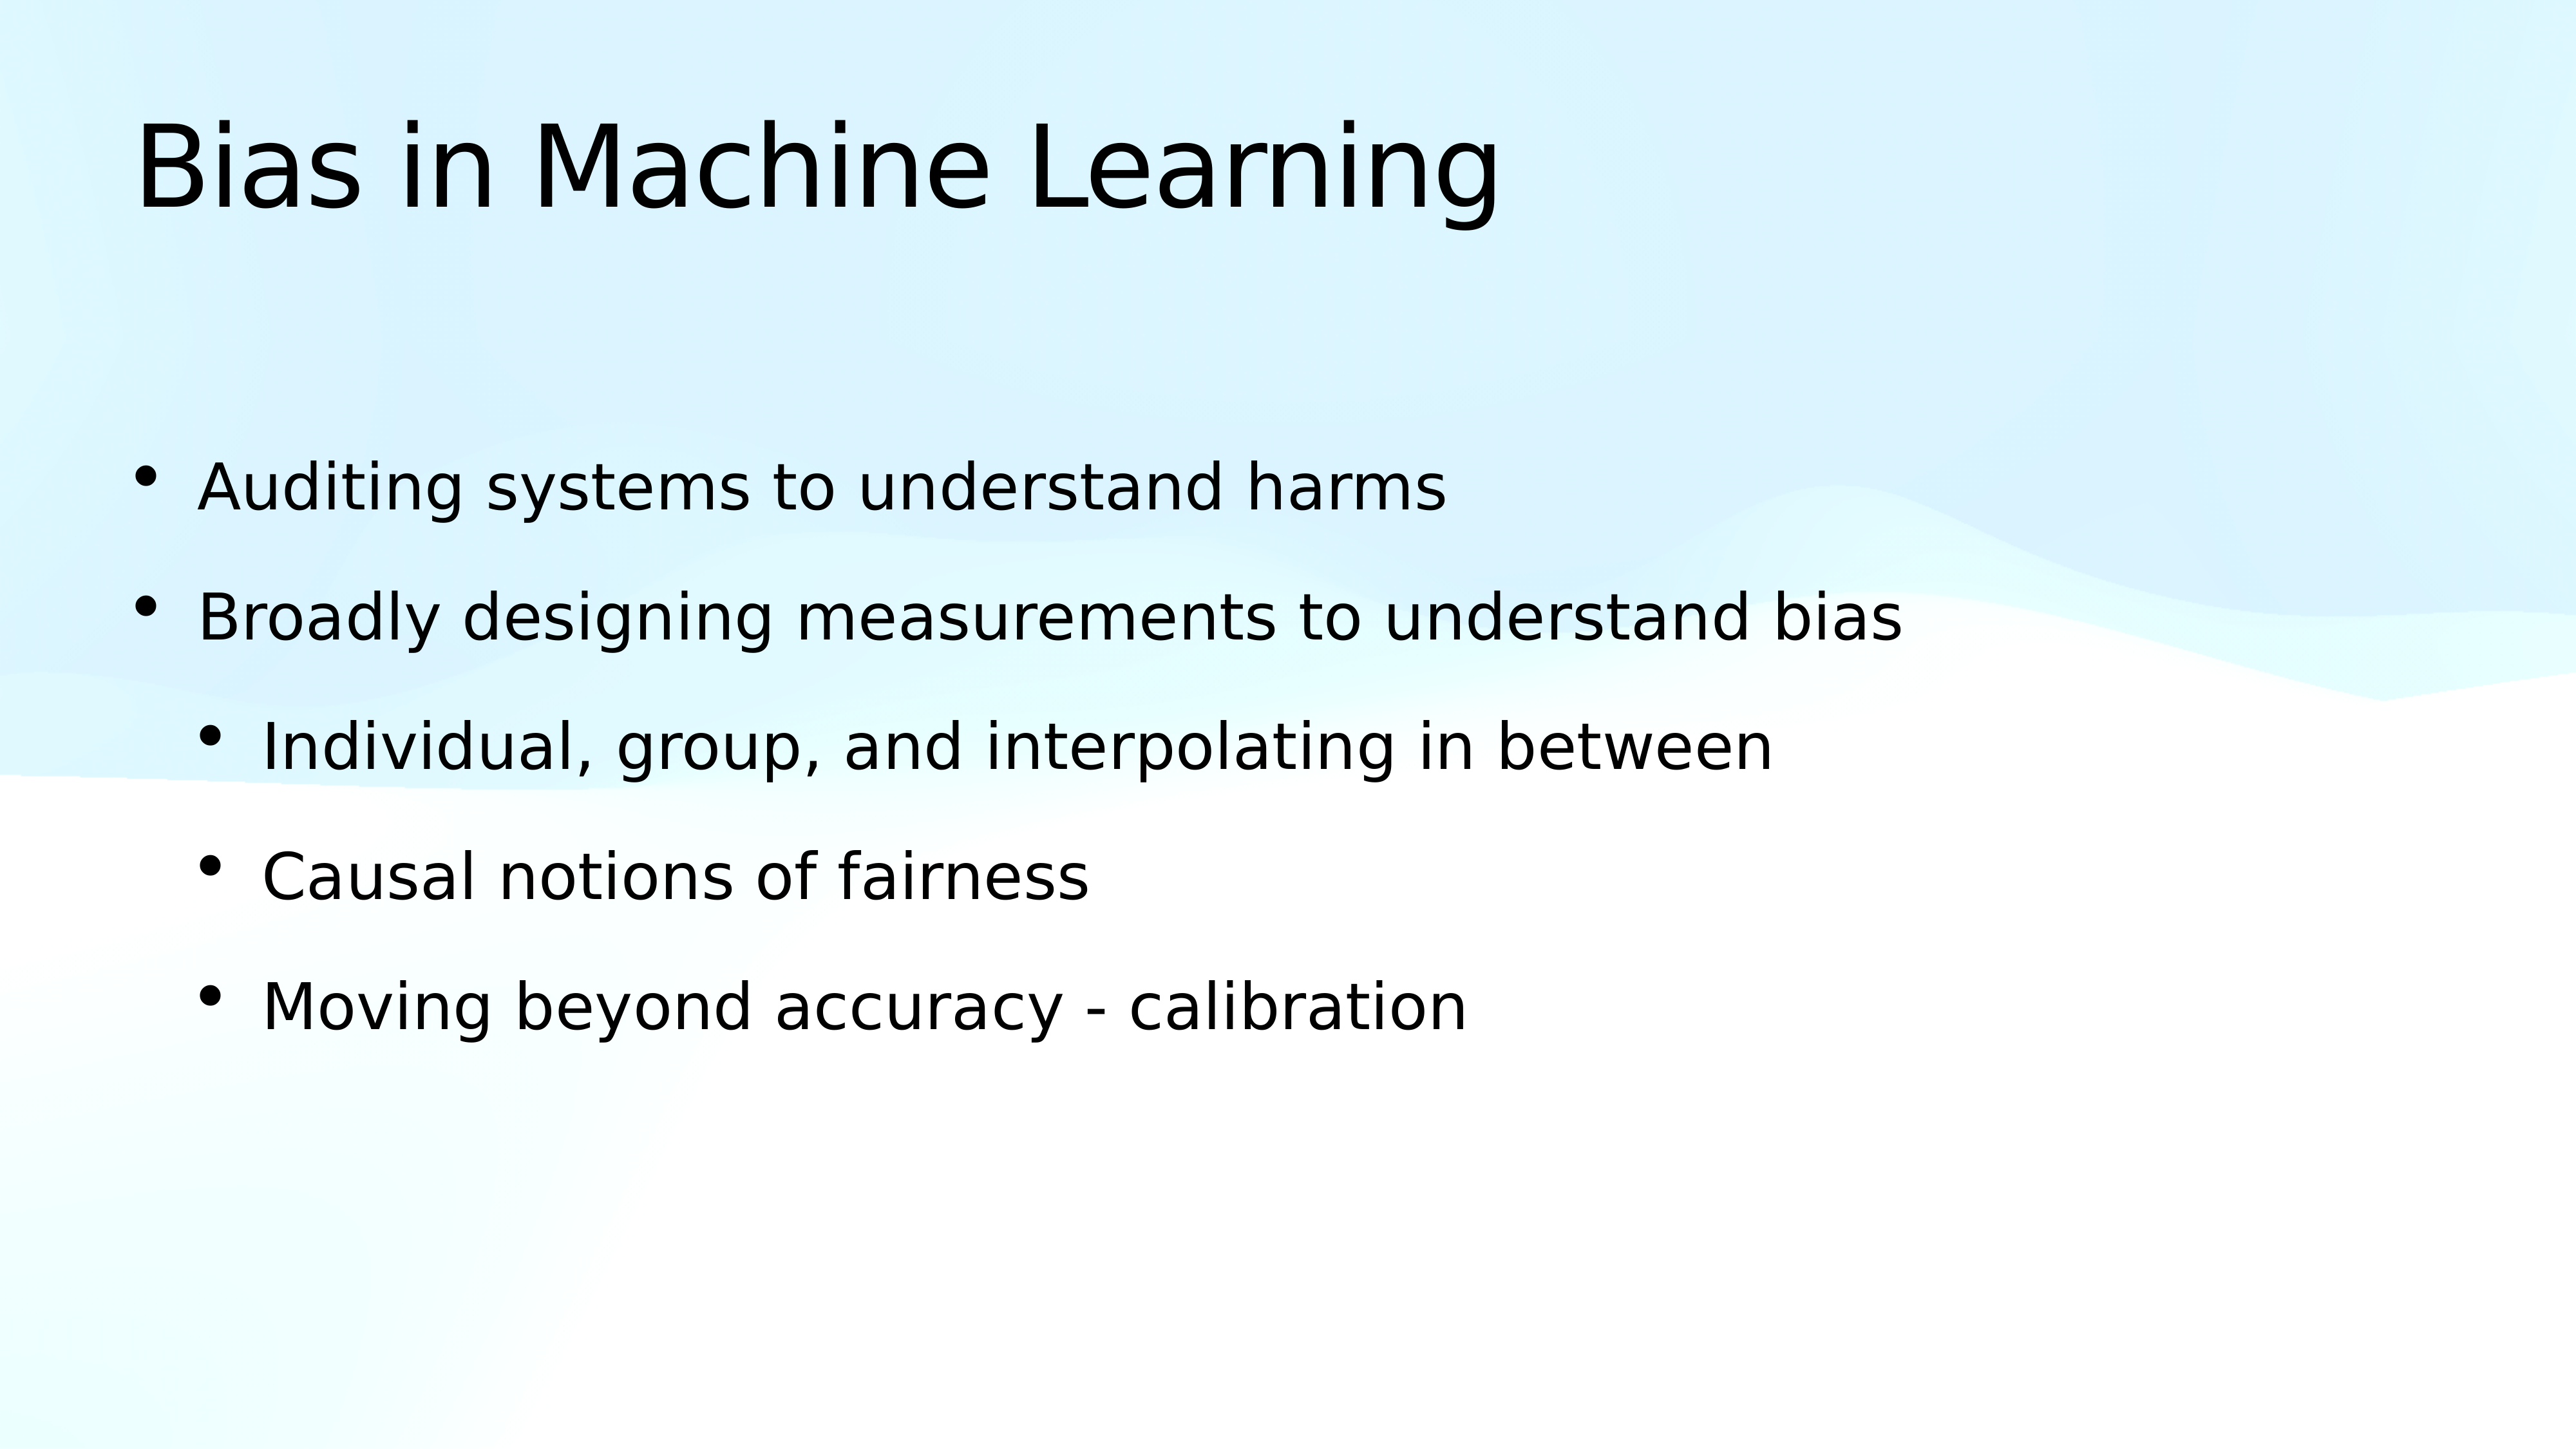

# Bias in Machine Learning

Auditing systems to understand harms
Broadly designing measurements to understand bias
Individual, group, and interpolating in between
Causal notions of fairness
Moving beyond accuracy - calibration